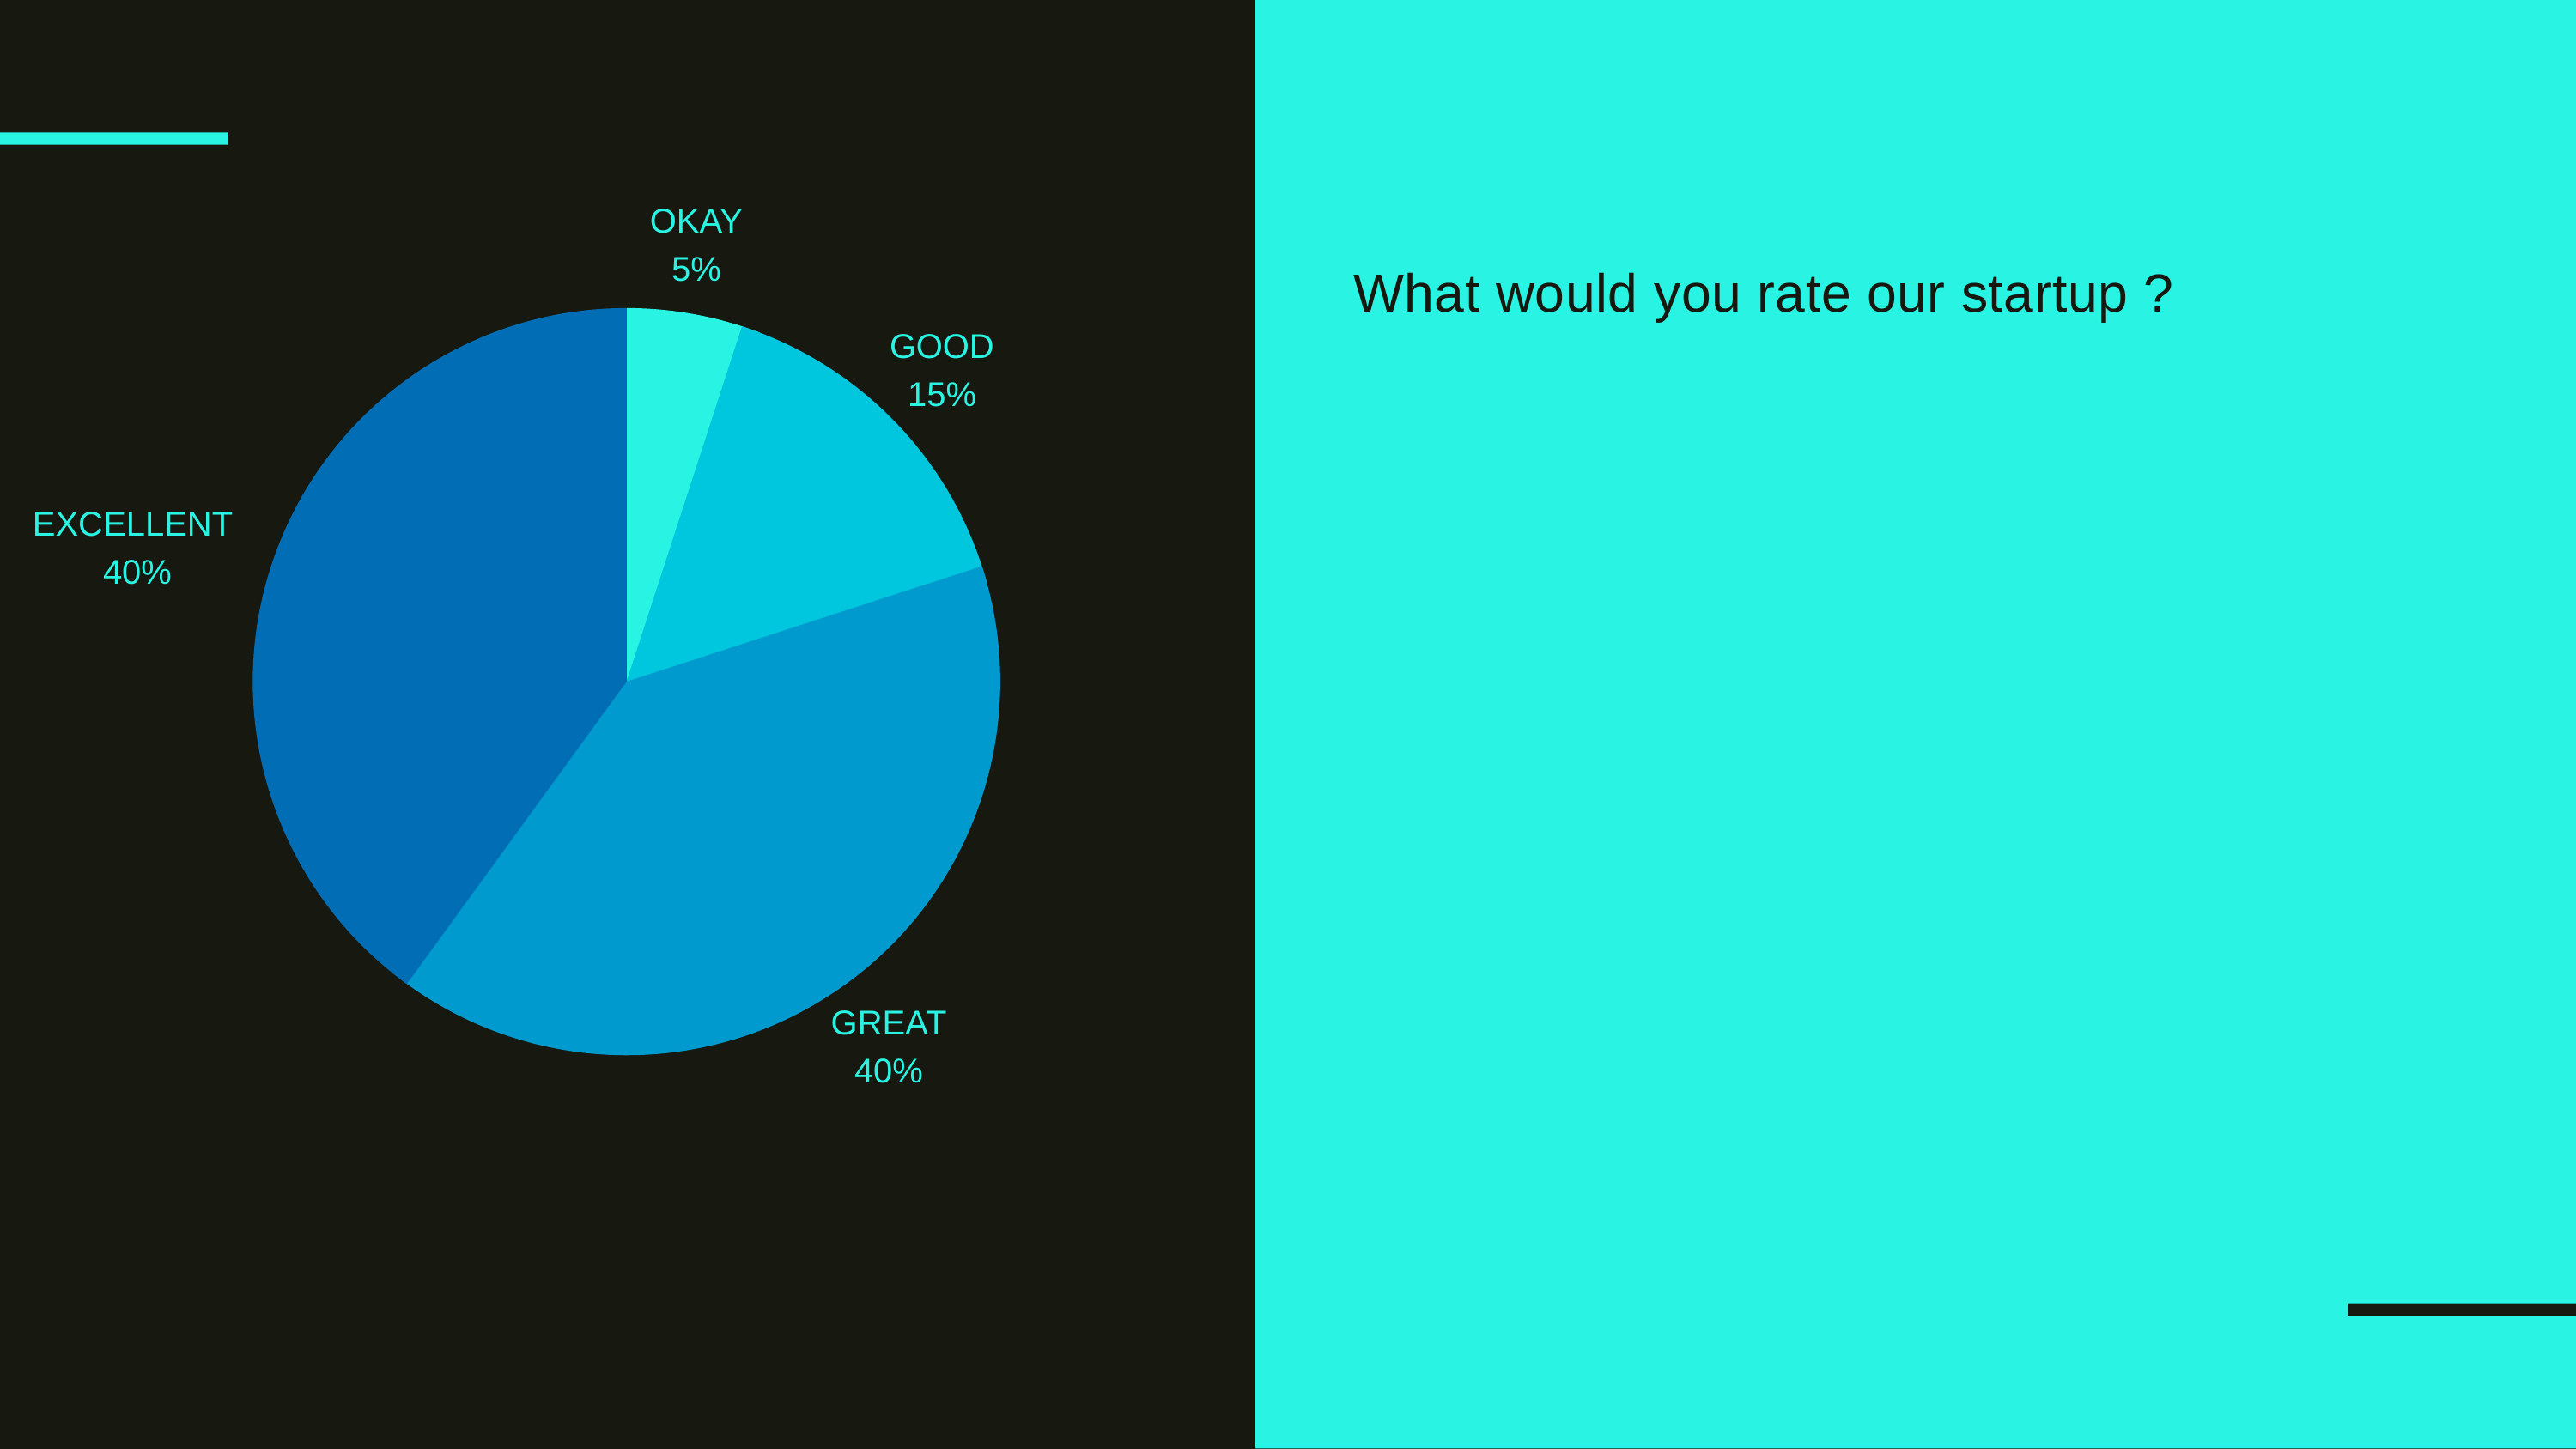

What would you rate our startup ?
OKAY
5%

GOOD
15%
EXCELLENT
40%
GREAT
40%